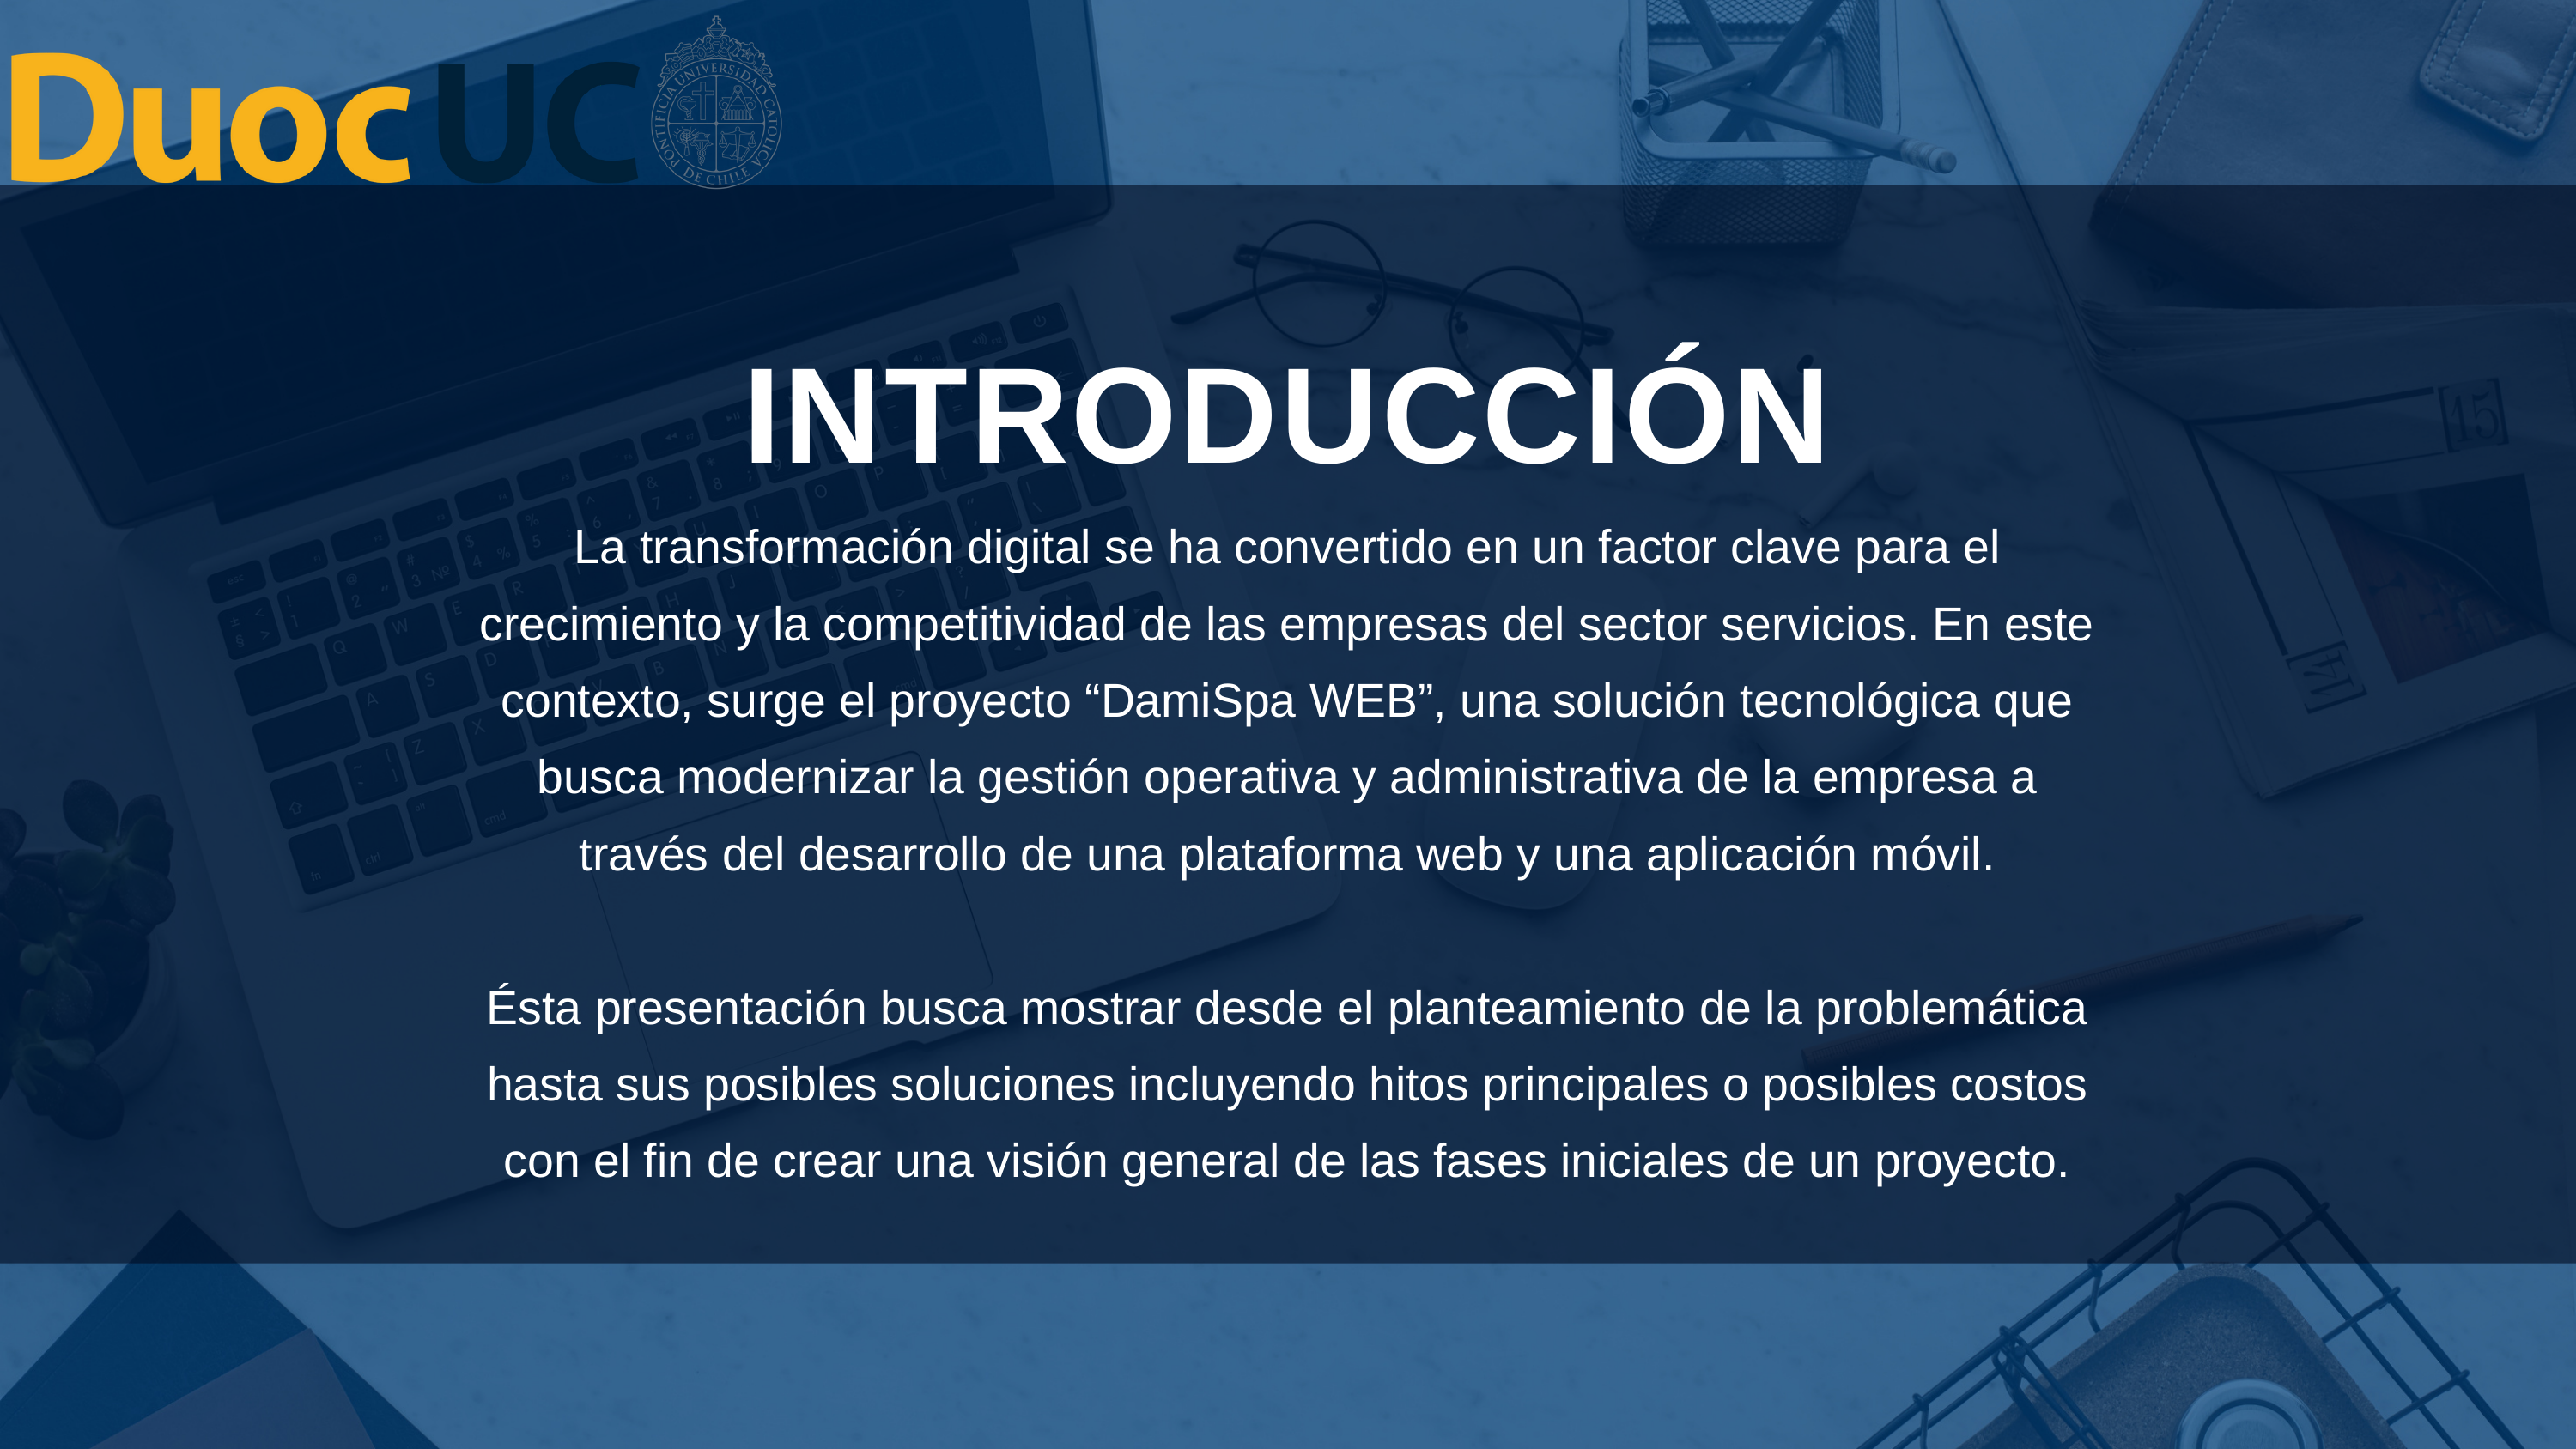

INTRODUCCIÓN
La transformación digital se ha convertido en un factor clave para el crecimiento y la competitividad de las empresas del sector servicios. En este contexto, surge el proyecto “DamiSpa WEB”, una solución tecnológica que busca modernizar la gestión operativa y administrativa de la empresa a través del desarrollo de una plataforma web y una aplicación móvil.

Ésta presentación busca mostrar desde el planteamiento de la problemática hasta sus posibles soluciones incluyendo hitos principales o posibles costos con el fin de crear una visión general de las fases iniciales de un proyecto.